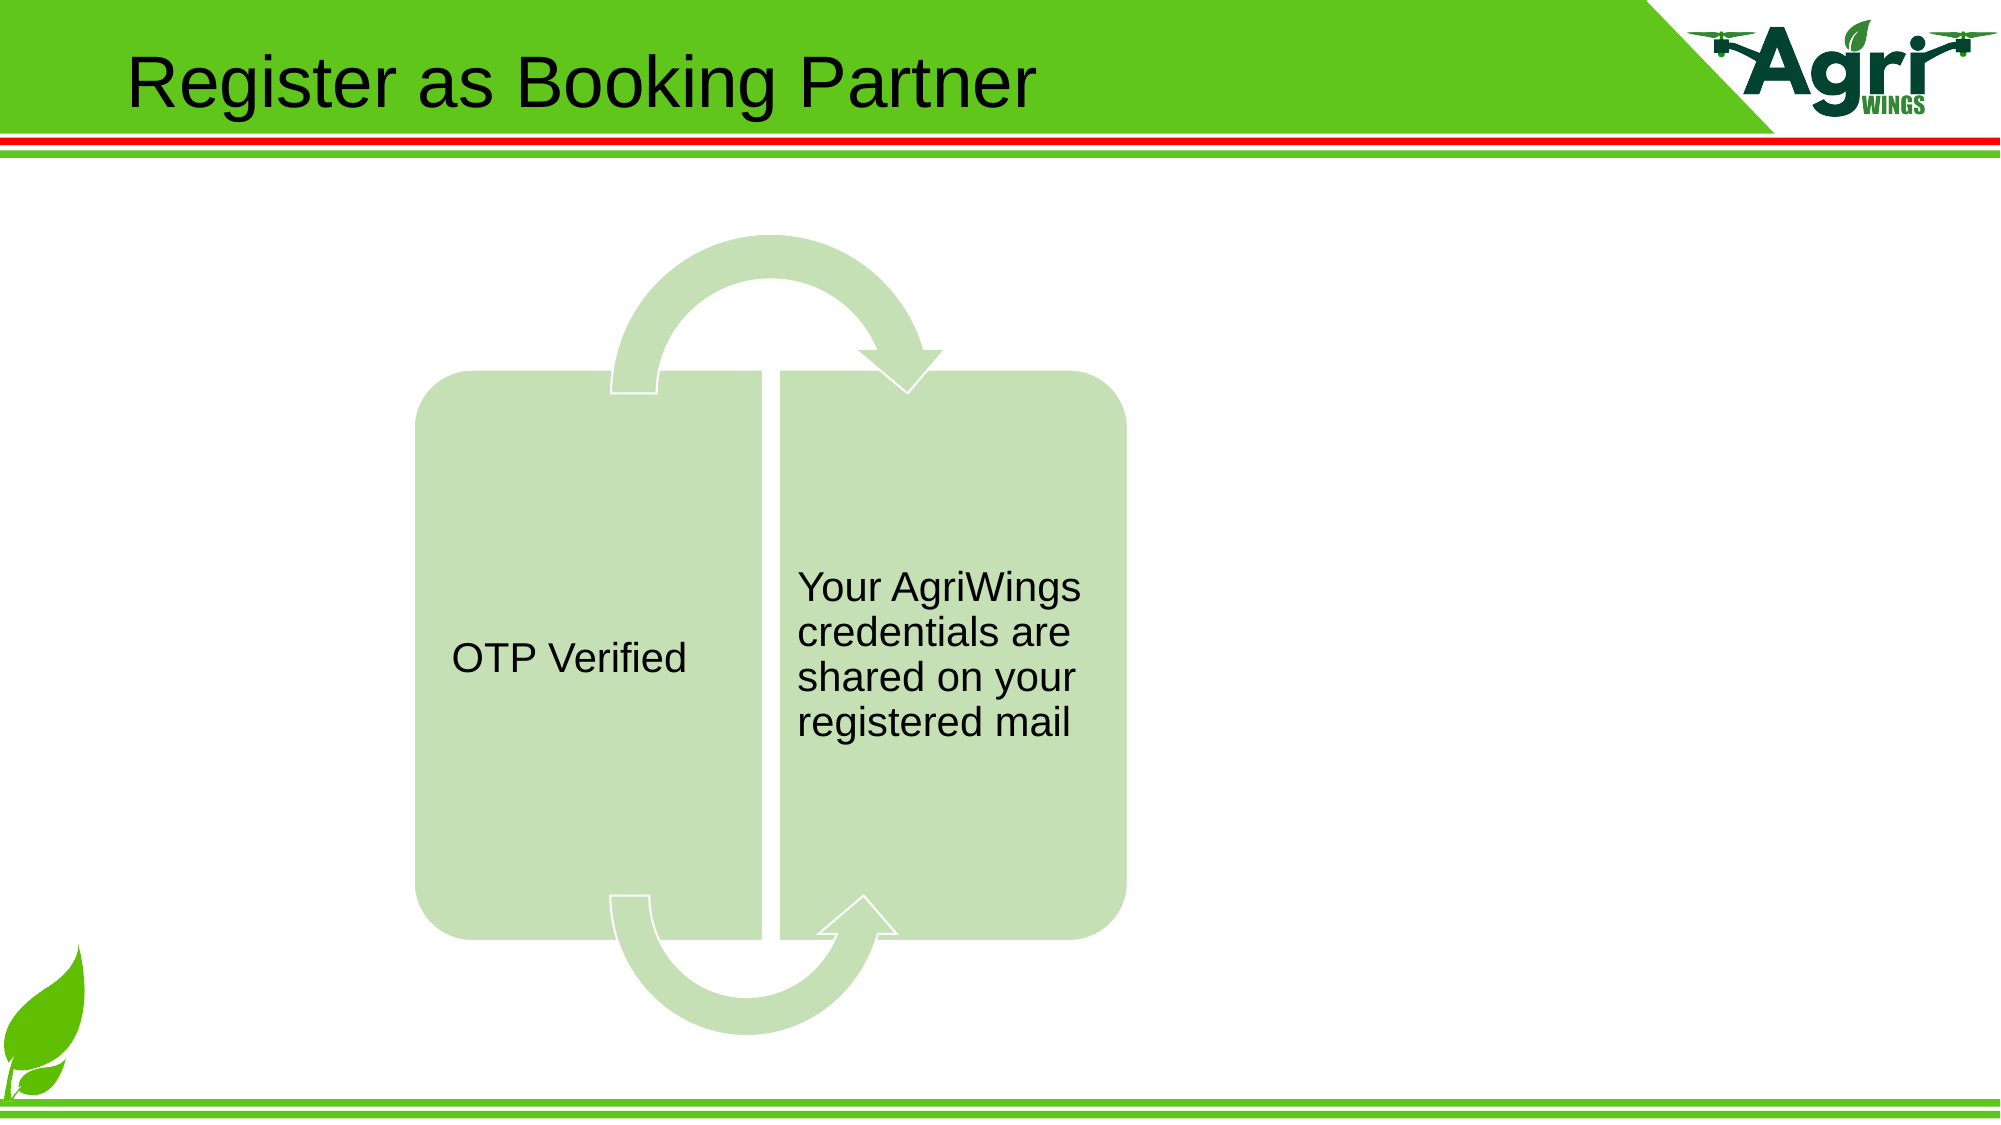

# Register as Booking Partner
OTP Verified
Your AgriWings credentials are shared on your registered mail